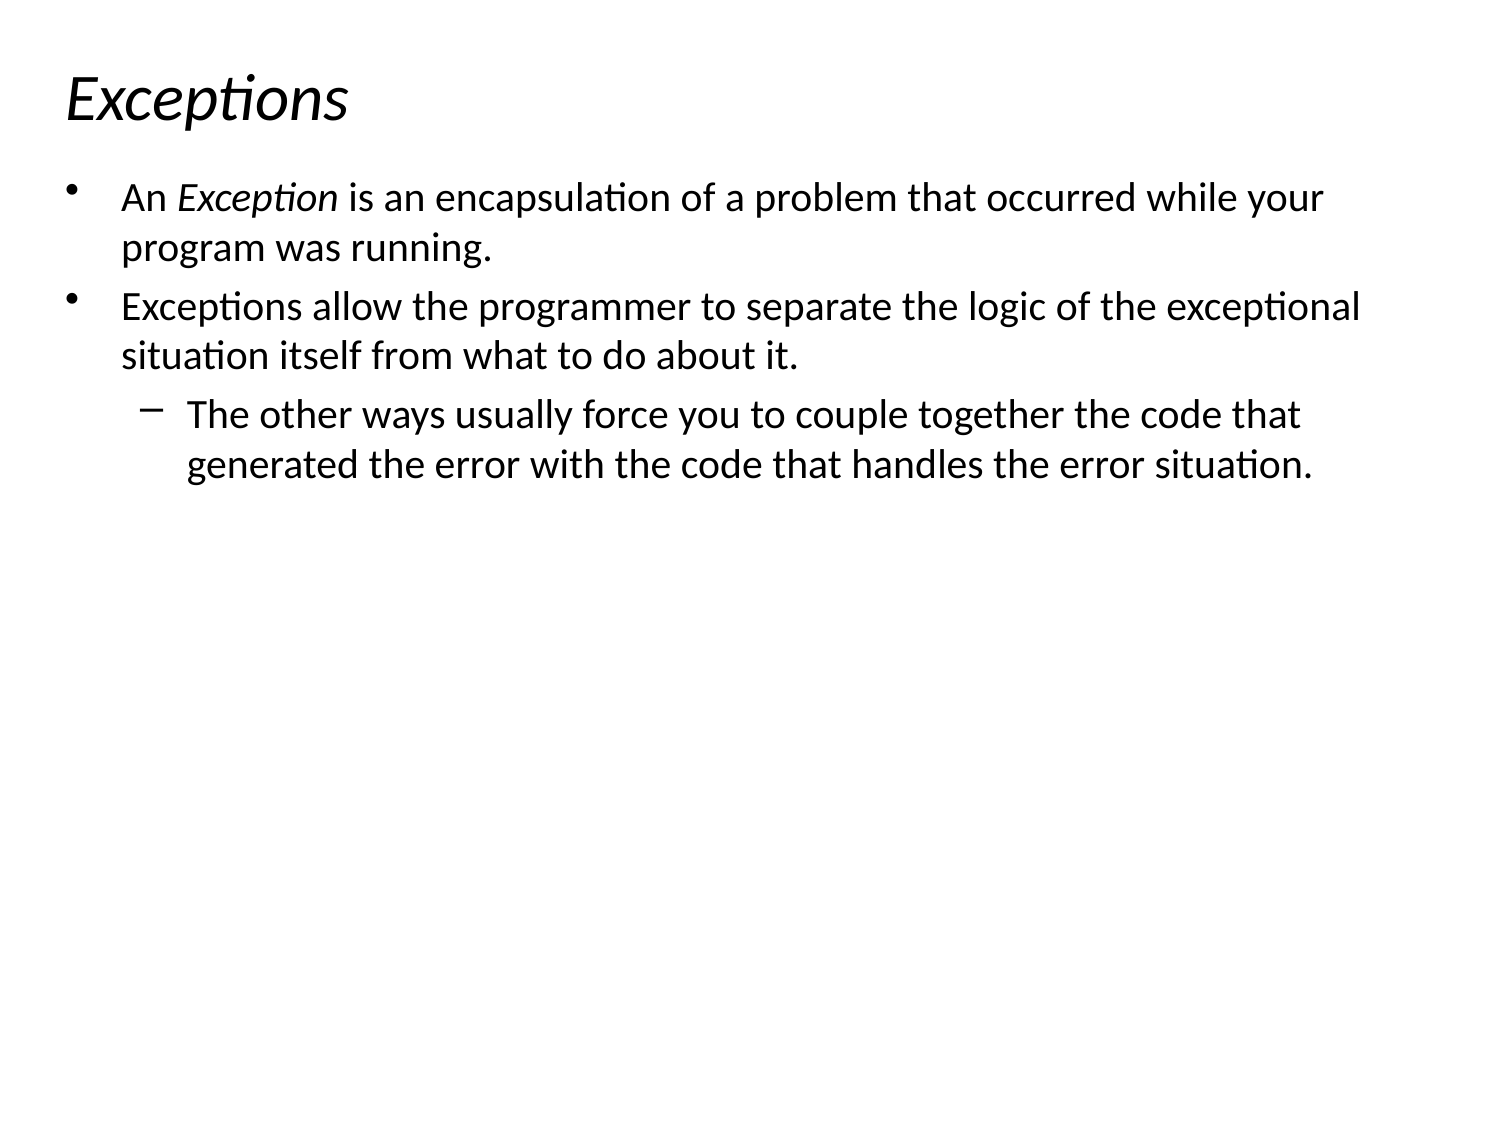

# Exceptions
An Exception is an encapsulation of a problem that occurred while your program was running.
Exceptions allow the programmer to separate the logic of the exceptional situation itself from what to do about it.
The other ways usually force you to couple together the code that generated the error with the code that handles the error situation.